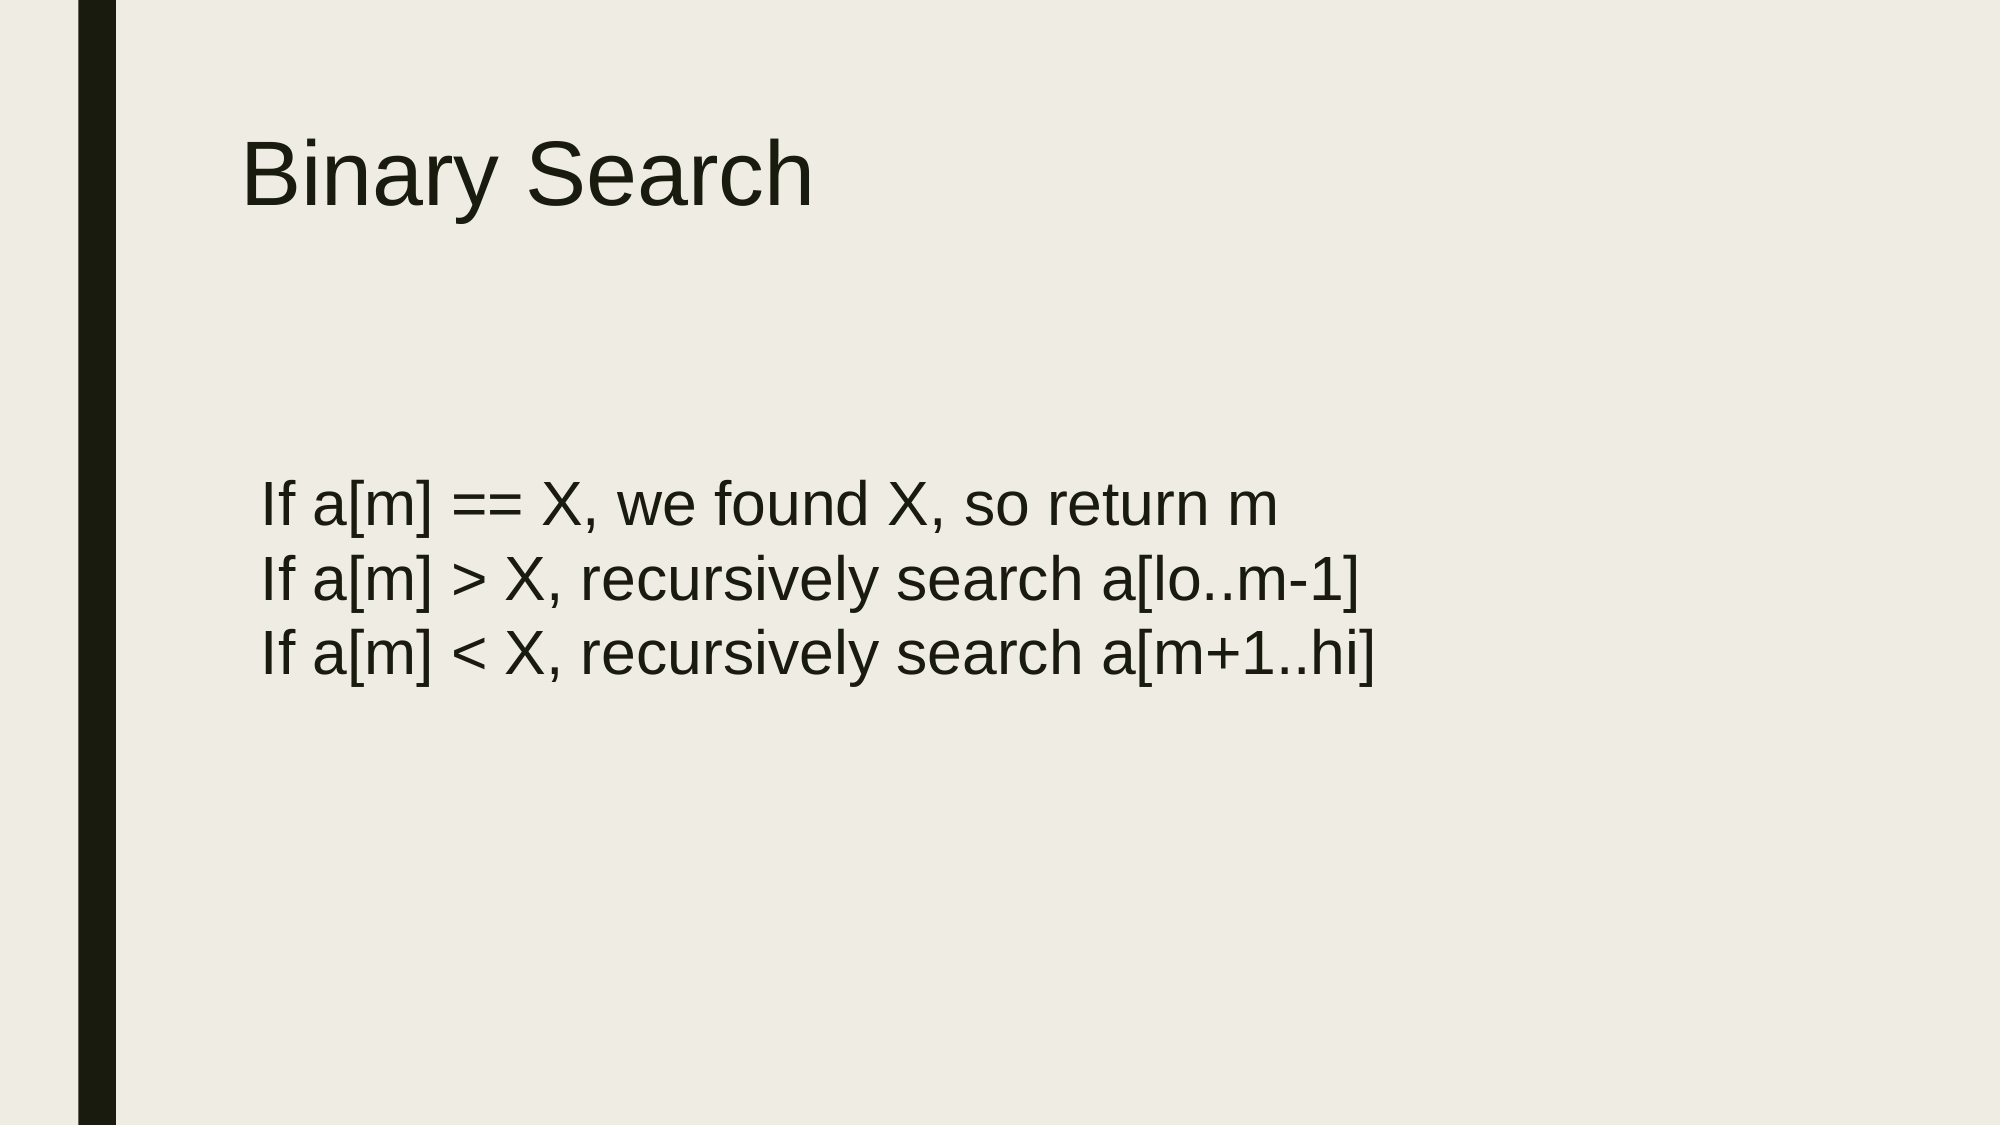

# Binary Search

If a[m] == X, we found X, so return m
If a[m] > X, recursively search a[lo..m-1]
If a[m] < X, recursively search a[m+1..hi]